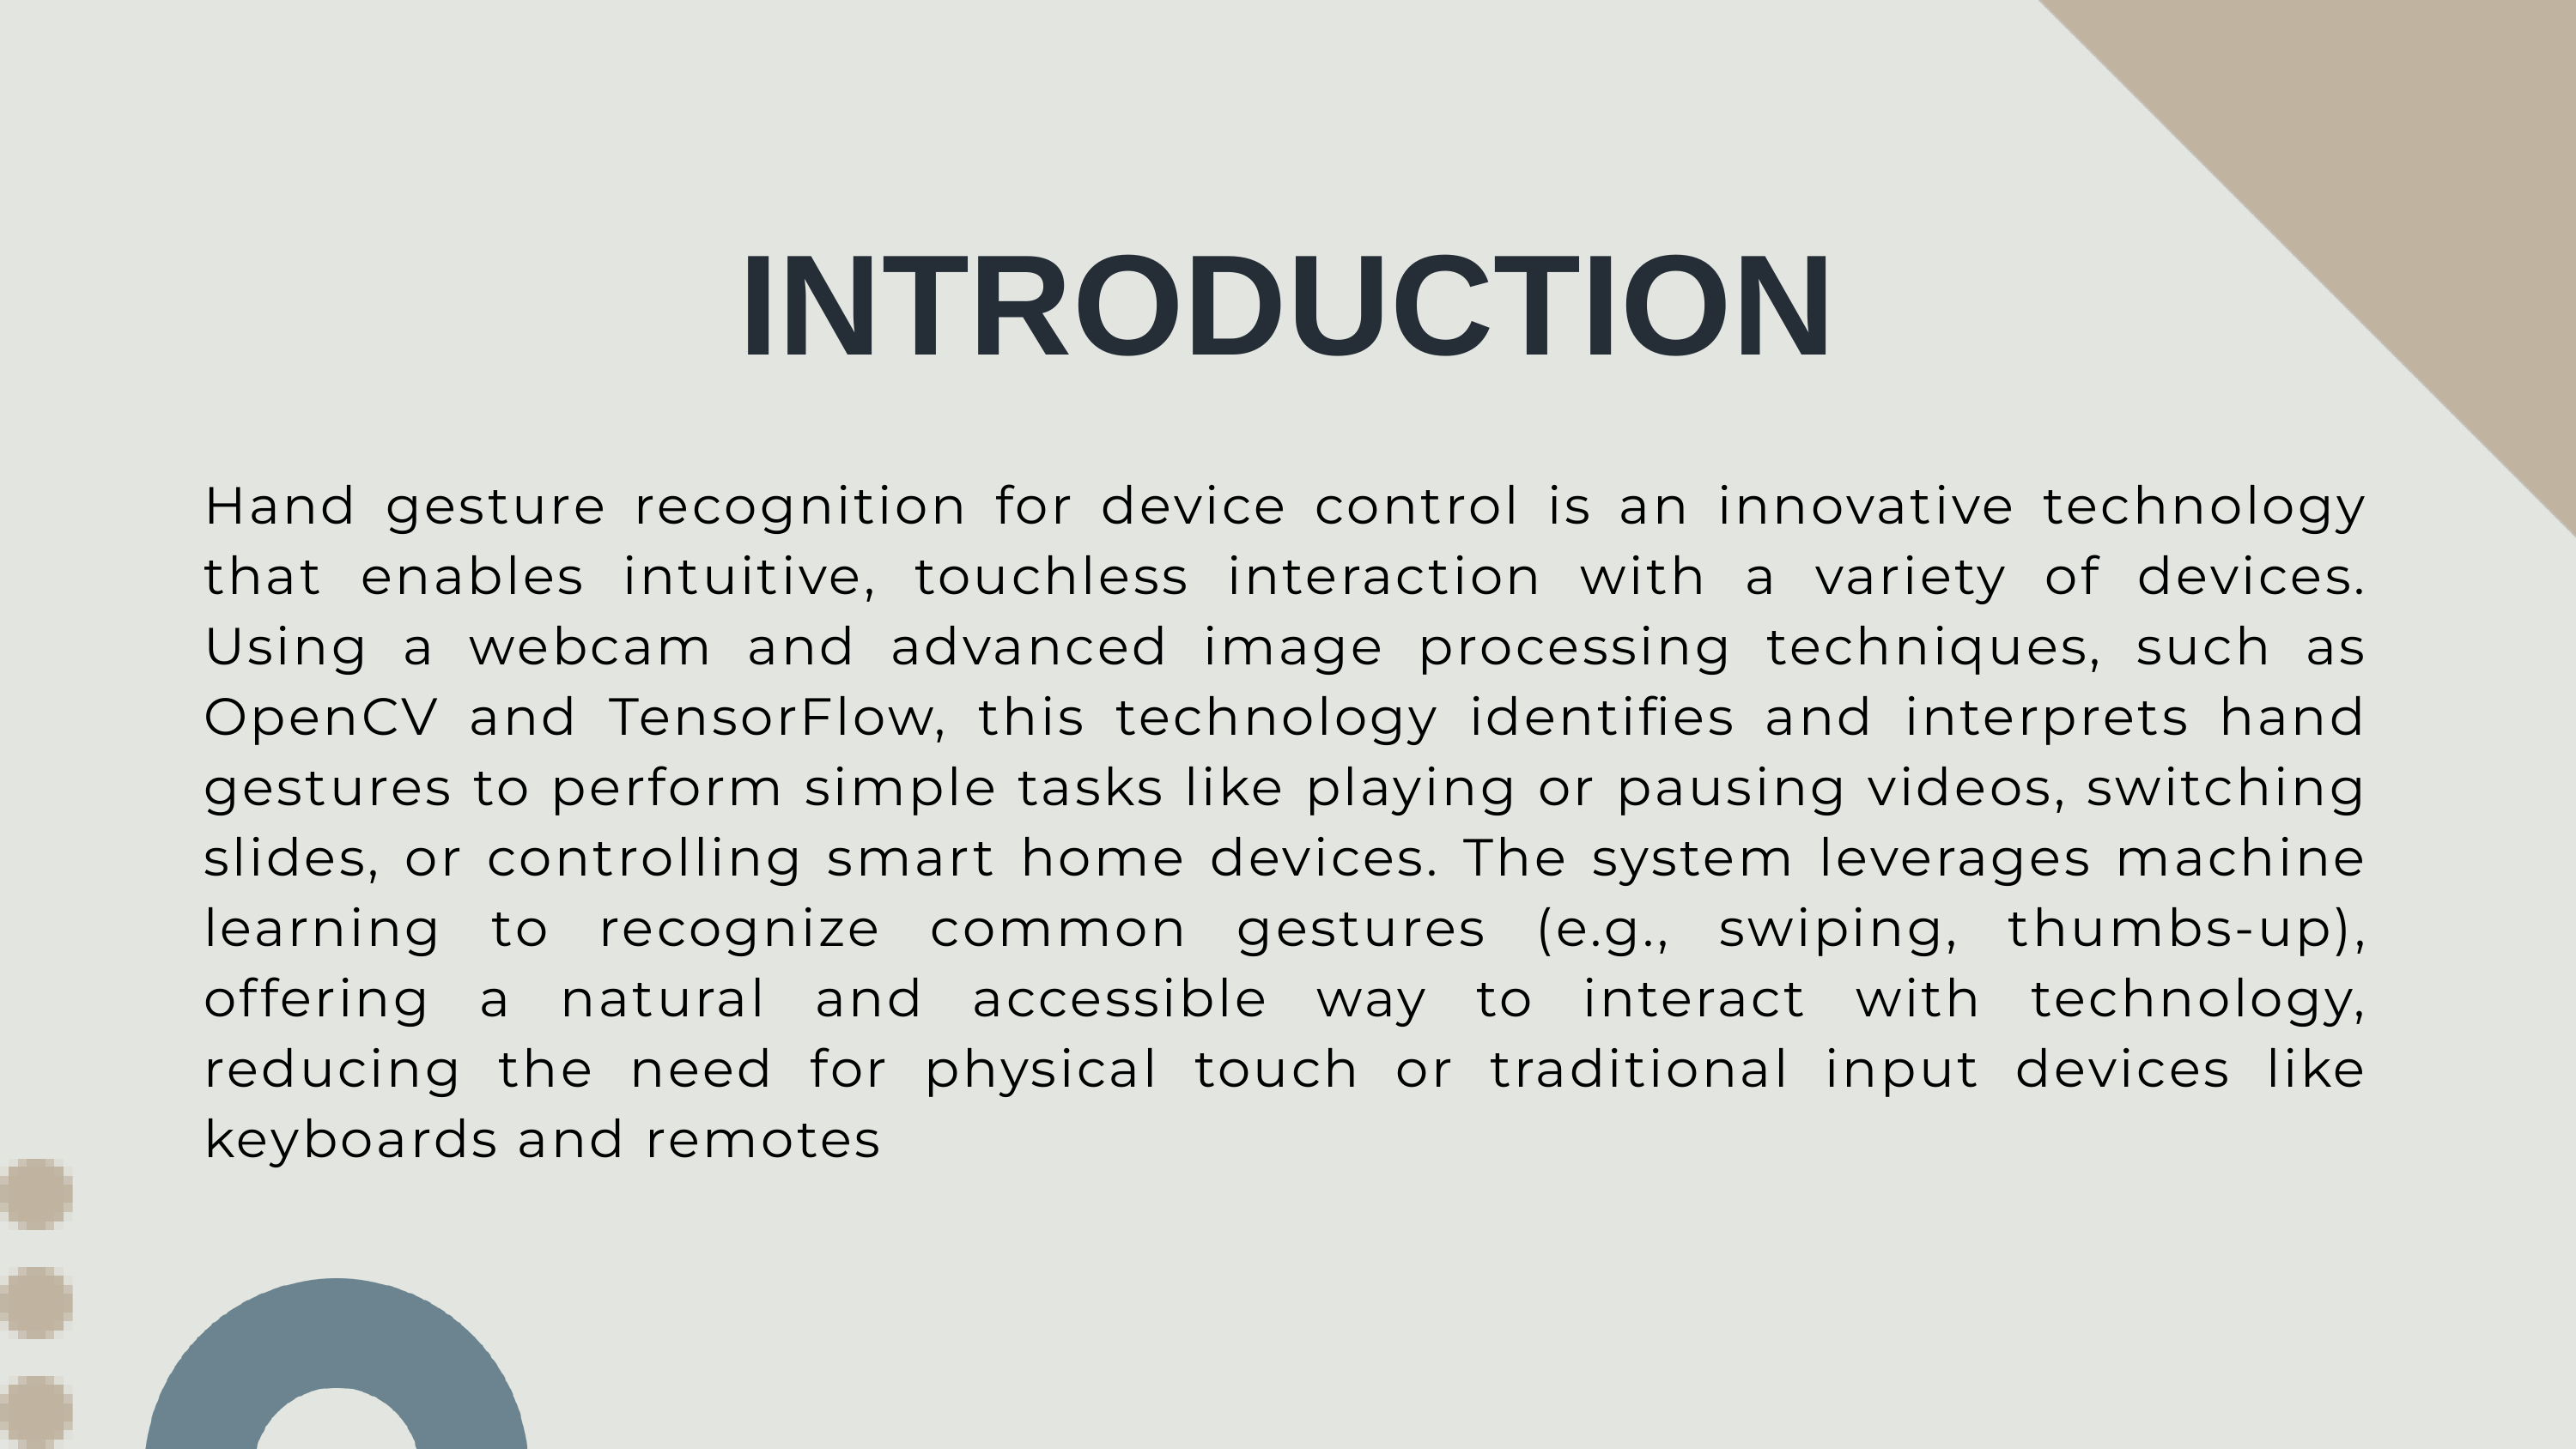

INTRODUCTION
Hand gesture recognition for device control is an innovative technology that enables intuitive, touchless interaction with a variety of devices. Using a webcam and advanced image processing techniques, such as OpenCV and TensorFlow, this technology identifies and interprets hand gestures to perform simple tasks like playing or pausing videos, switching slides, or controlling smart home devices. The system leverages machine learning to recognize common gestures (e.g., swiping, thumbs-up), offering a natural and accessible way to interact with technology, reducing the need for physical touch or traditional input devices like keyboards and remotes